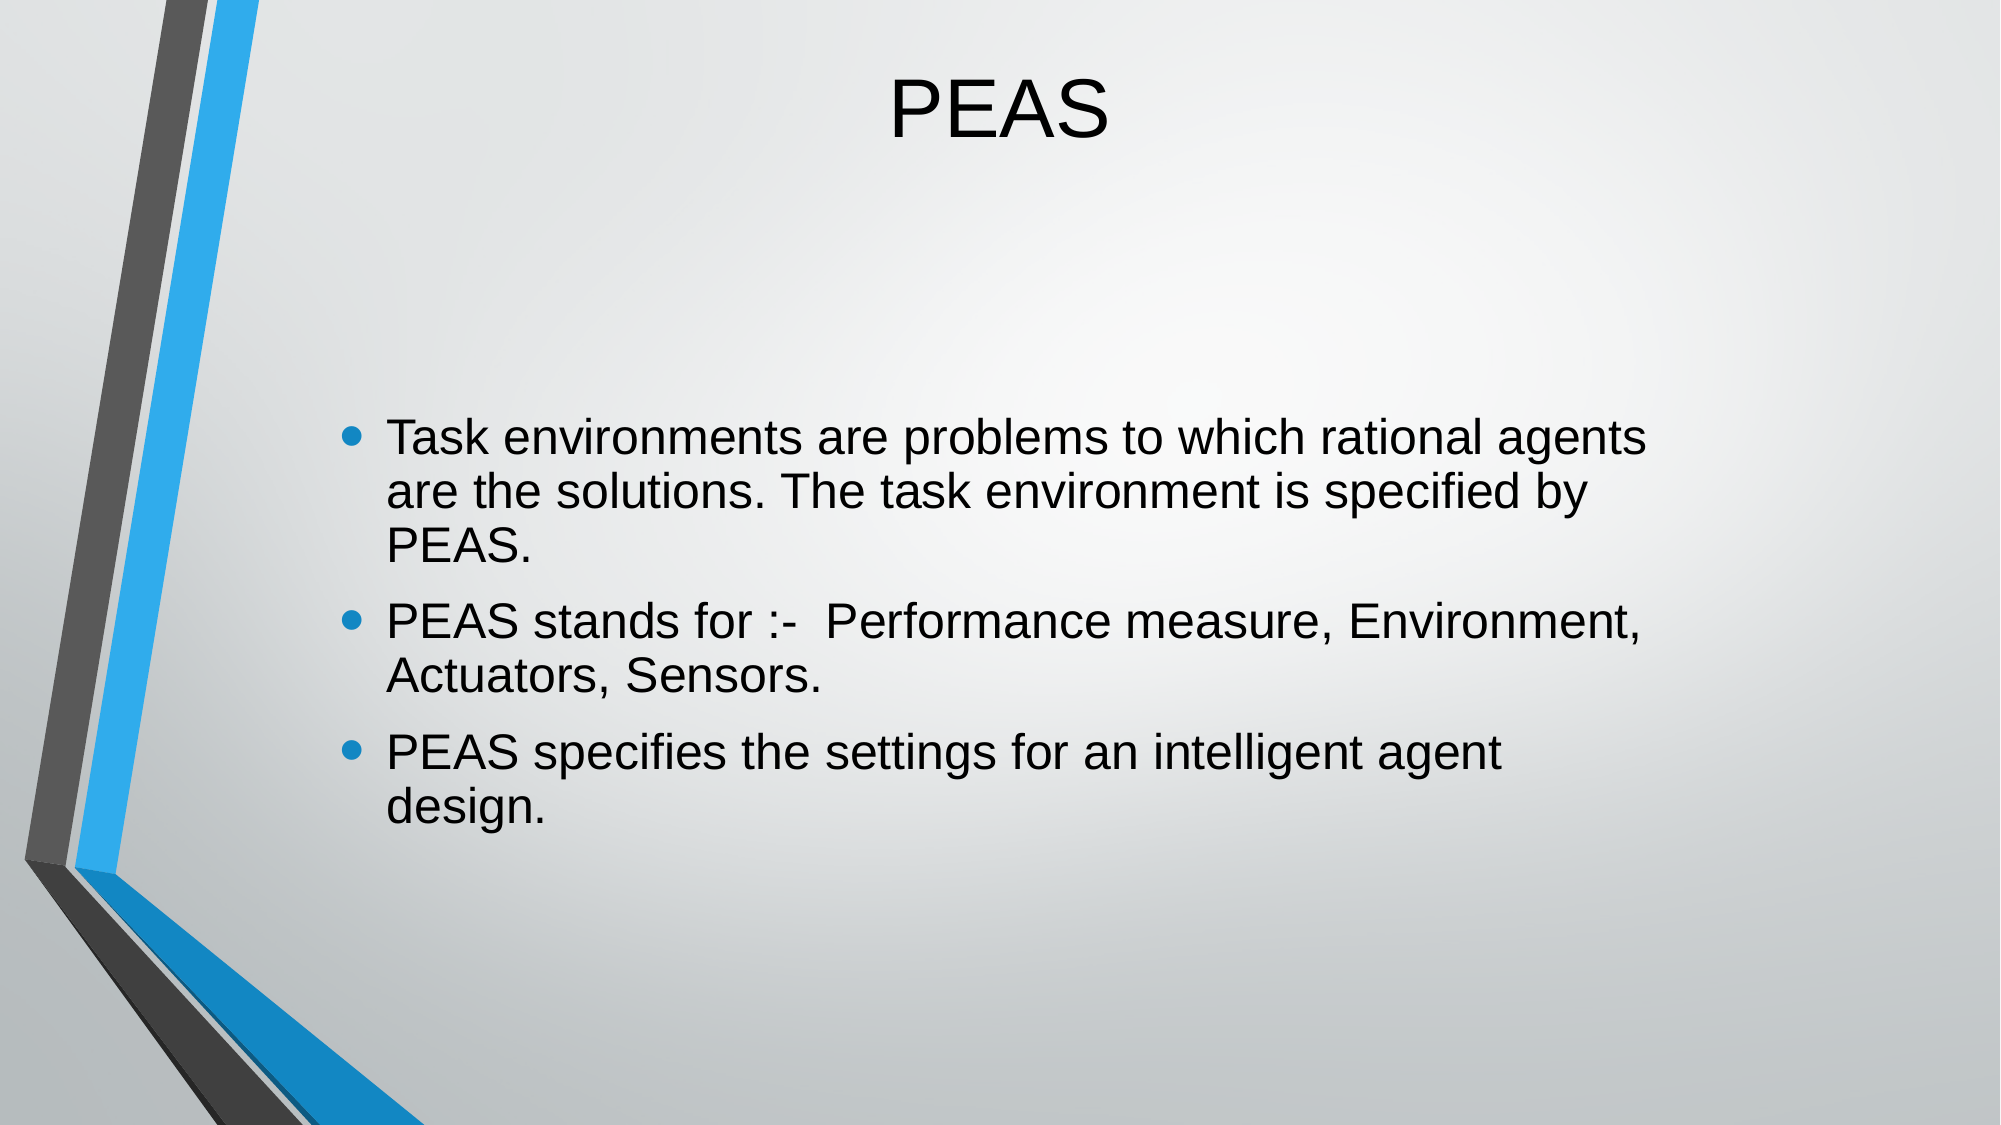

# PEAS

Task environments are problems to which rational agents are the solutions. The task environment is specified by PEAS.
PEAS stands for :-  Performance measure, Environment, Actuators, Sensors.
PEAS specifies the settings for an intelligent agent design.